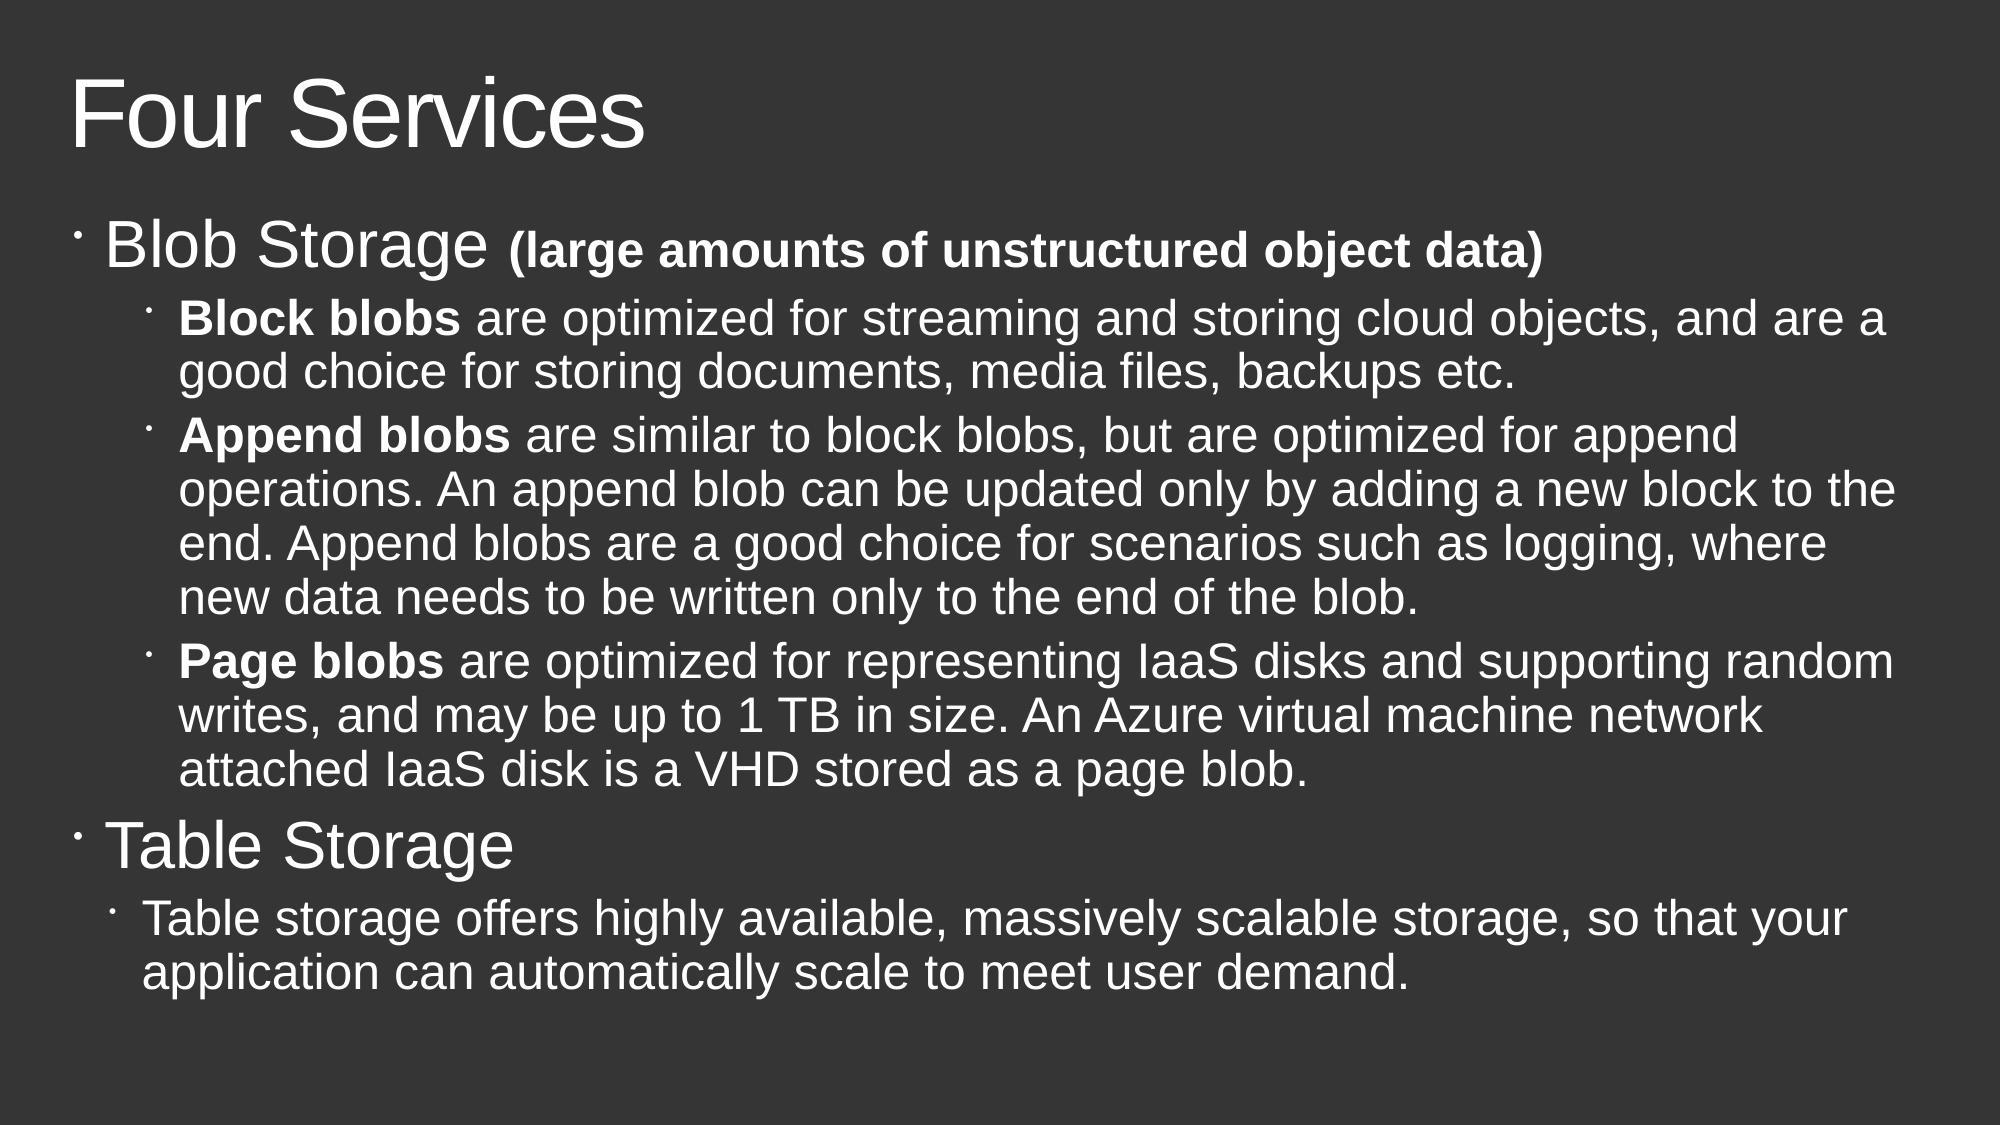

# Four Services
Blob Storage (large amounts of unstructured object data)
Block blobs are optimized for streaming and storing cloud objects, and are a good choice for storing documents, media files, backups etc.
Append blobs are similar to block blobs, but are optimized for append operations. An append blob can be updated only by adding a new block to the end. Append blobs are a good choice for scenarios such as logging, where new data needs to be written only to the end of the blob.
Page blobs are optimized for representing IaaS disks and supporting random writes, and may be up to 1 TB in size. An Azure virtual machine network attached IaaS disk is a VHD stored as a page blob.
Table Storage
Table storage offers highly available, massively scalable storage, so that your application can automatically scale to meet user demand.